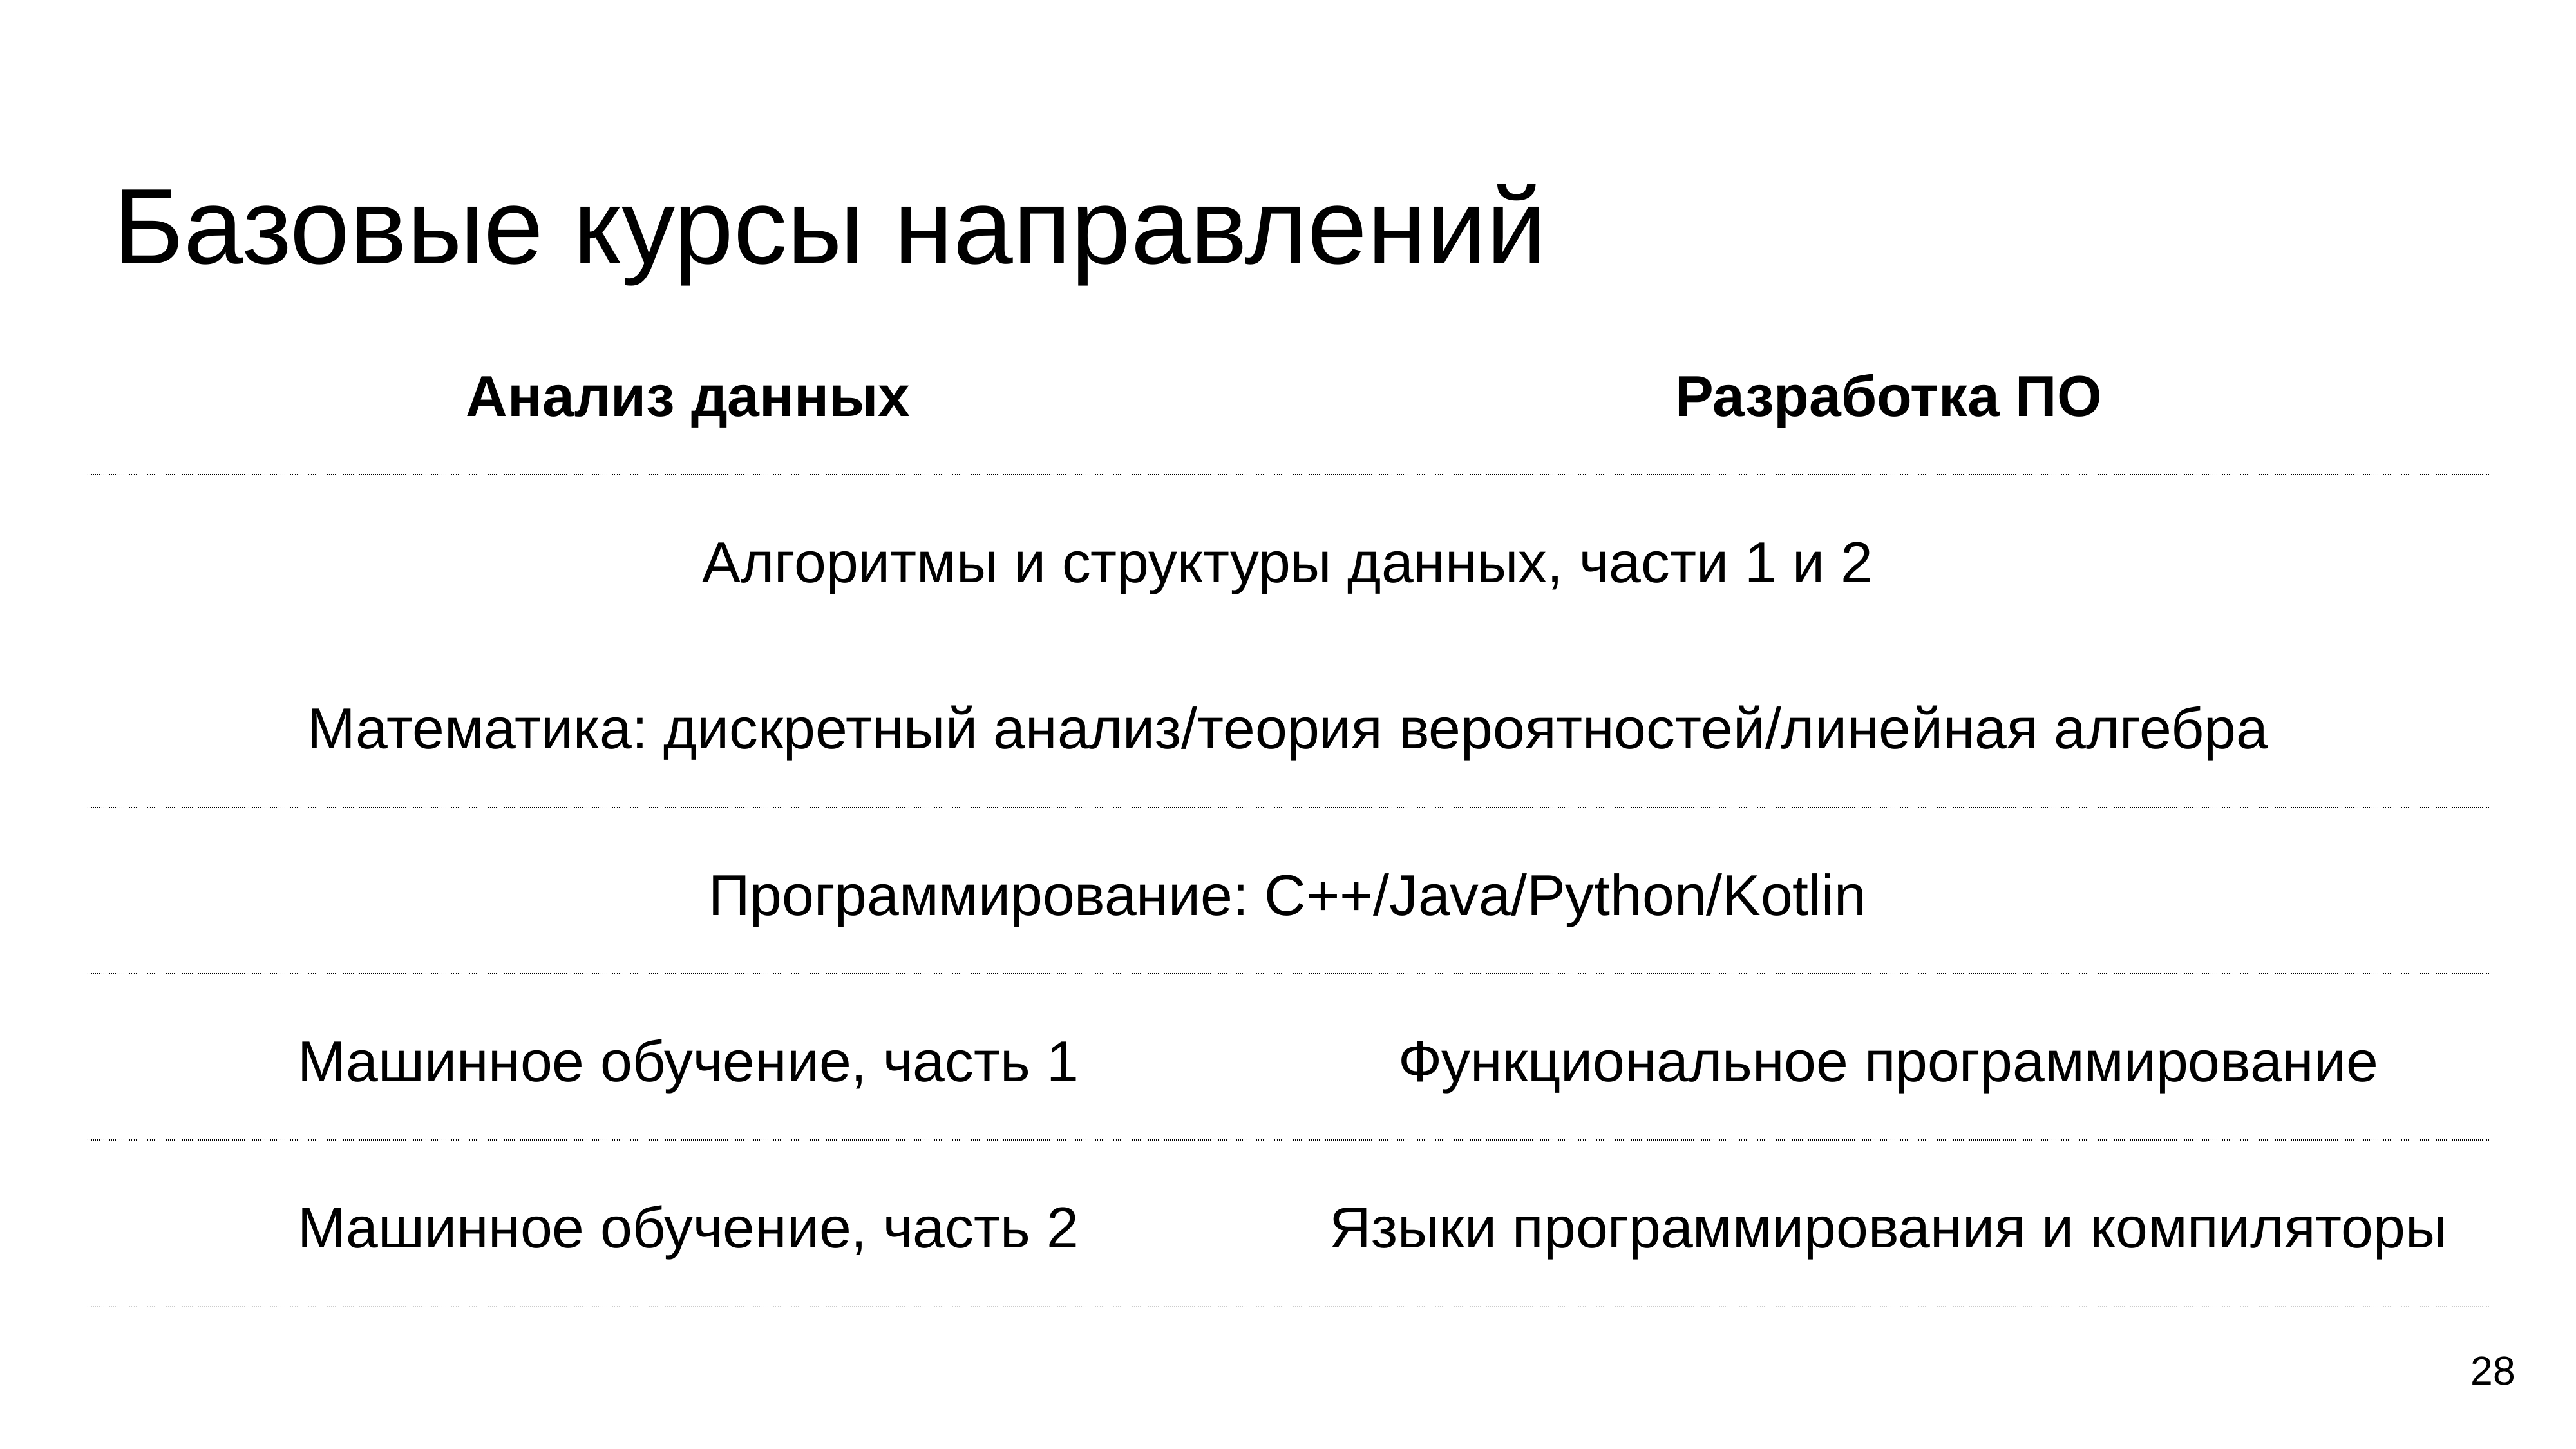

# Базовые курсы направлений
| Анализ данных | Разработка ПО |
| --- | --- |
| Алгоритмы и структуры данных, части 1 и 2 |  |
| Математика: дискретный анализ/теория вероятностей/линейная алгебра |  |
| Программирование: C++/Java/Python/Kotlin |  |
| Машинное обучение, часть 1 | Функциональное программирование |
| Машинное обучение, часть 2 | Языки программирования и компиляторы |
28